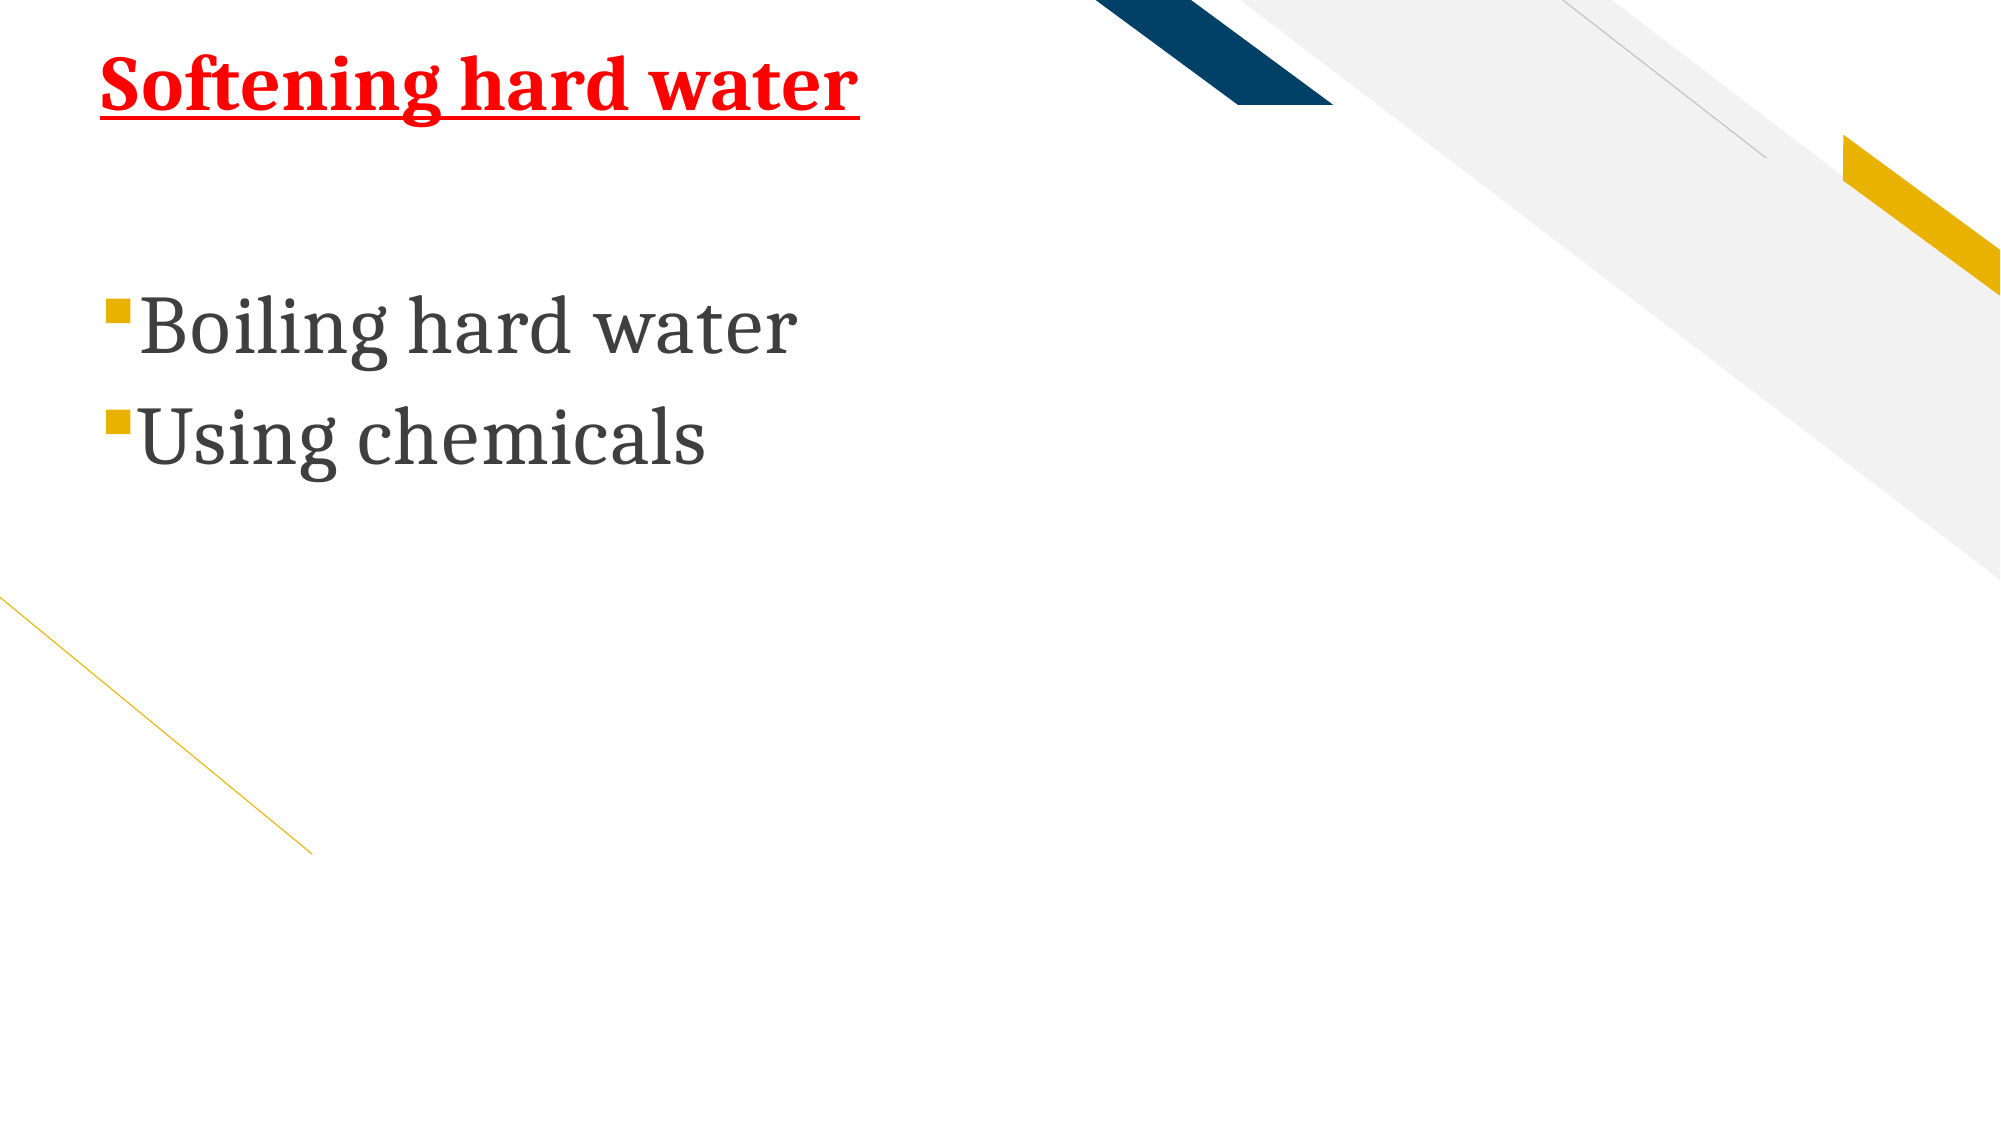

# Softening hard water
Boiling hard water
Using chemicals